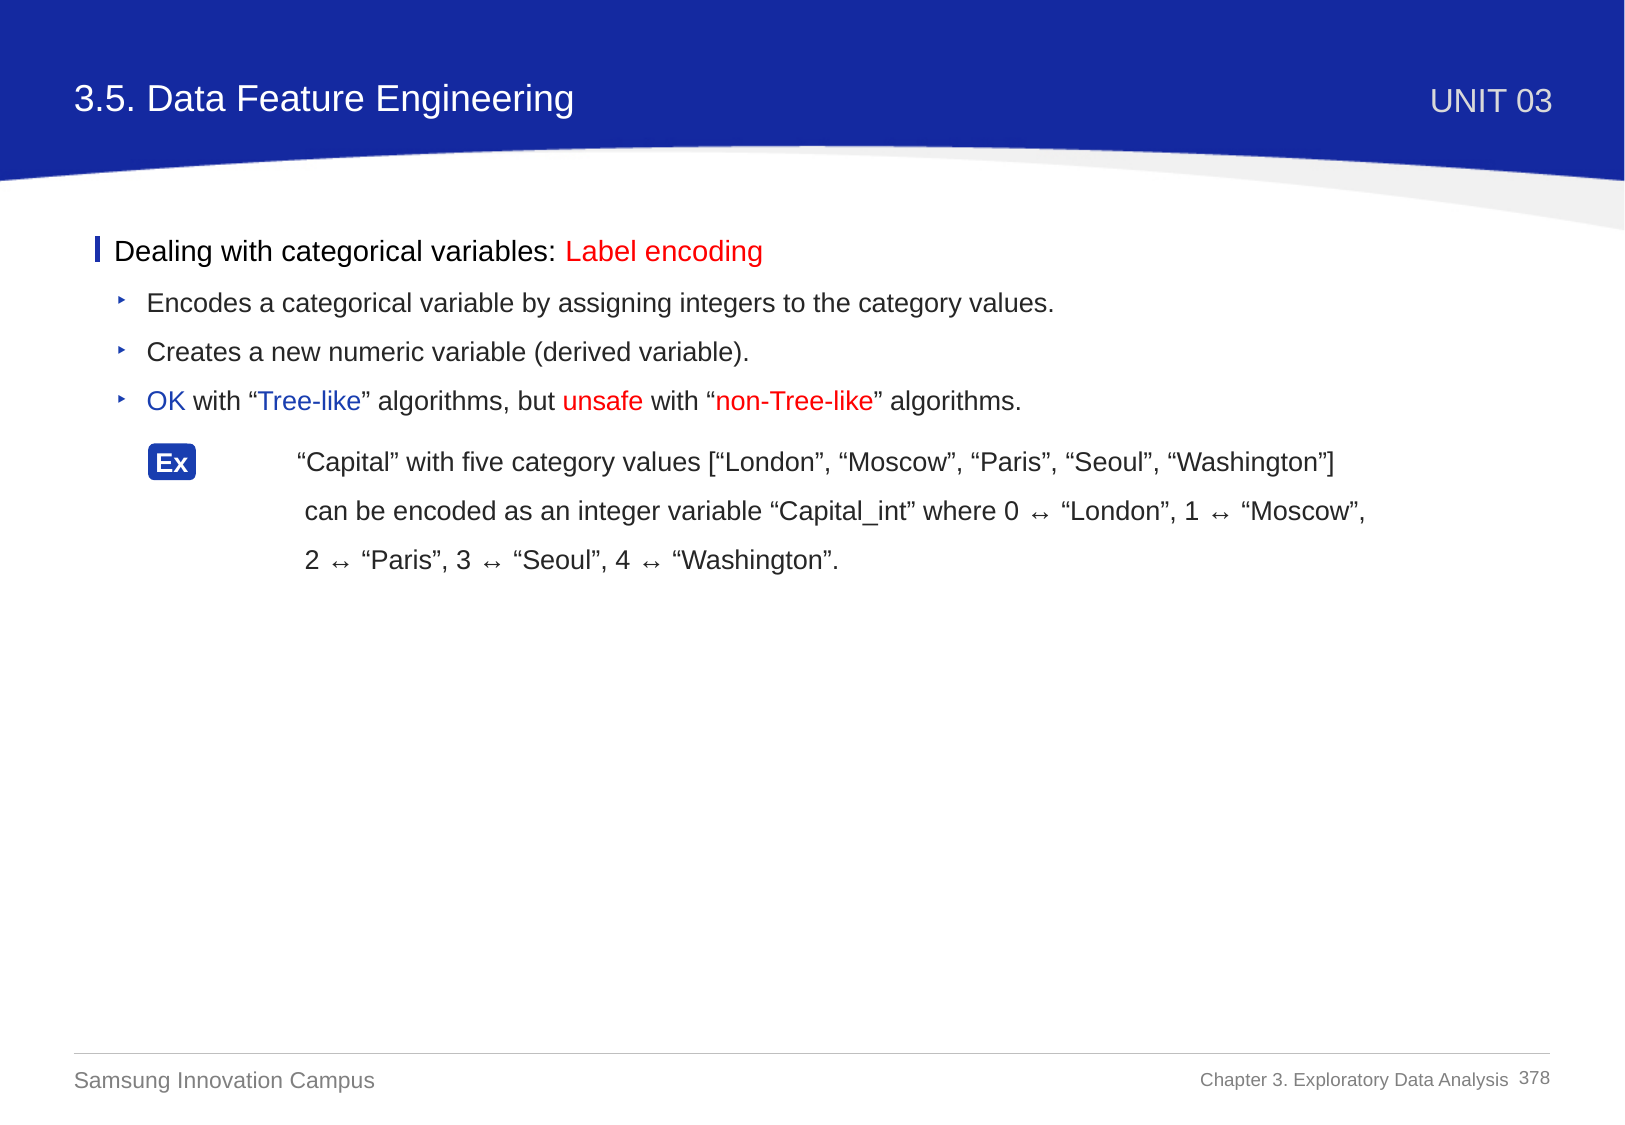

3.5. Data Feature Engineering
UNIT 03
Dealing with categorical variables: Label encoding
Encodes a categorical variable by assigning integers to the category values.
Creates a new numeric variable (derived variable).
OK with “Tree-like” algorithms, but unsafe with “non-Tree-like” algorithms.
	    “Capital” with five category values [“London”, “Moscow”, “Paris”, “Seoul”, “Washington”]
	     can be encoded as an integer variable “Capital_int” where 0 ↔ “London”, 1 ↔ “Moscow”,
	     2 ↔ “Paris”, 3 ↔ “Seoul”, 4 ↔ “Washington”.
Ex